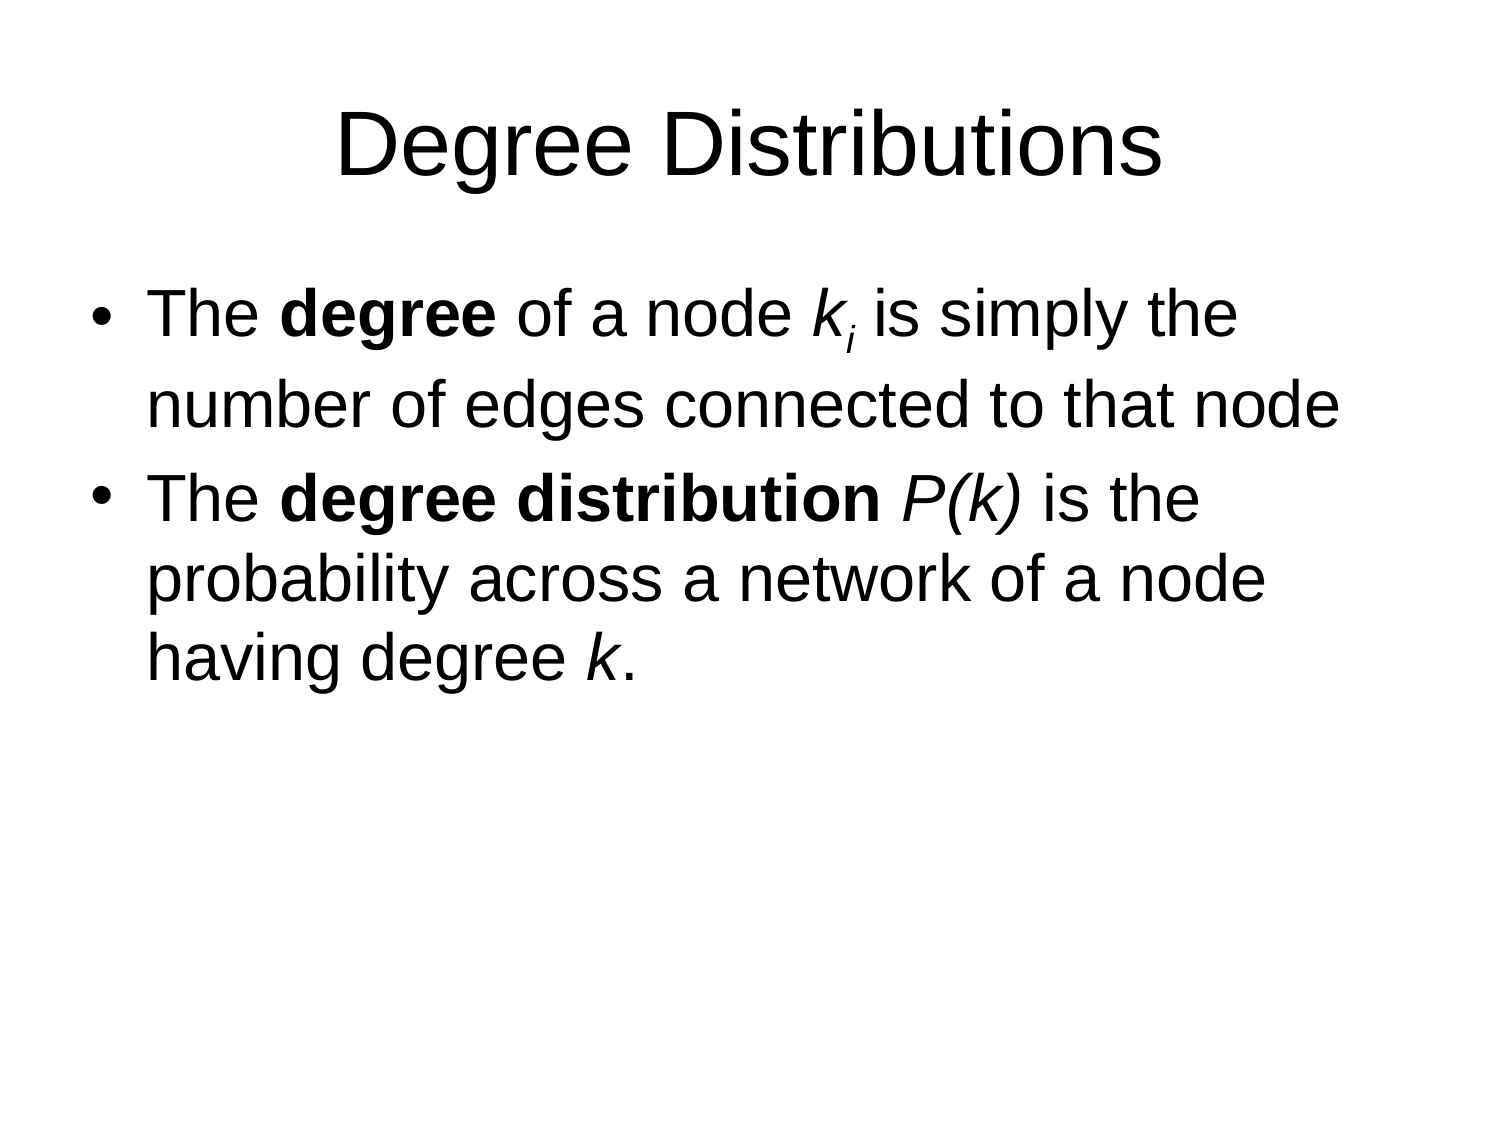

# Degree Distributions
The degree of a node ki is simply the number of edges connected to that node
The degree distribution P(k) is the probability across a network of a node having degree k.